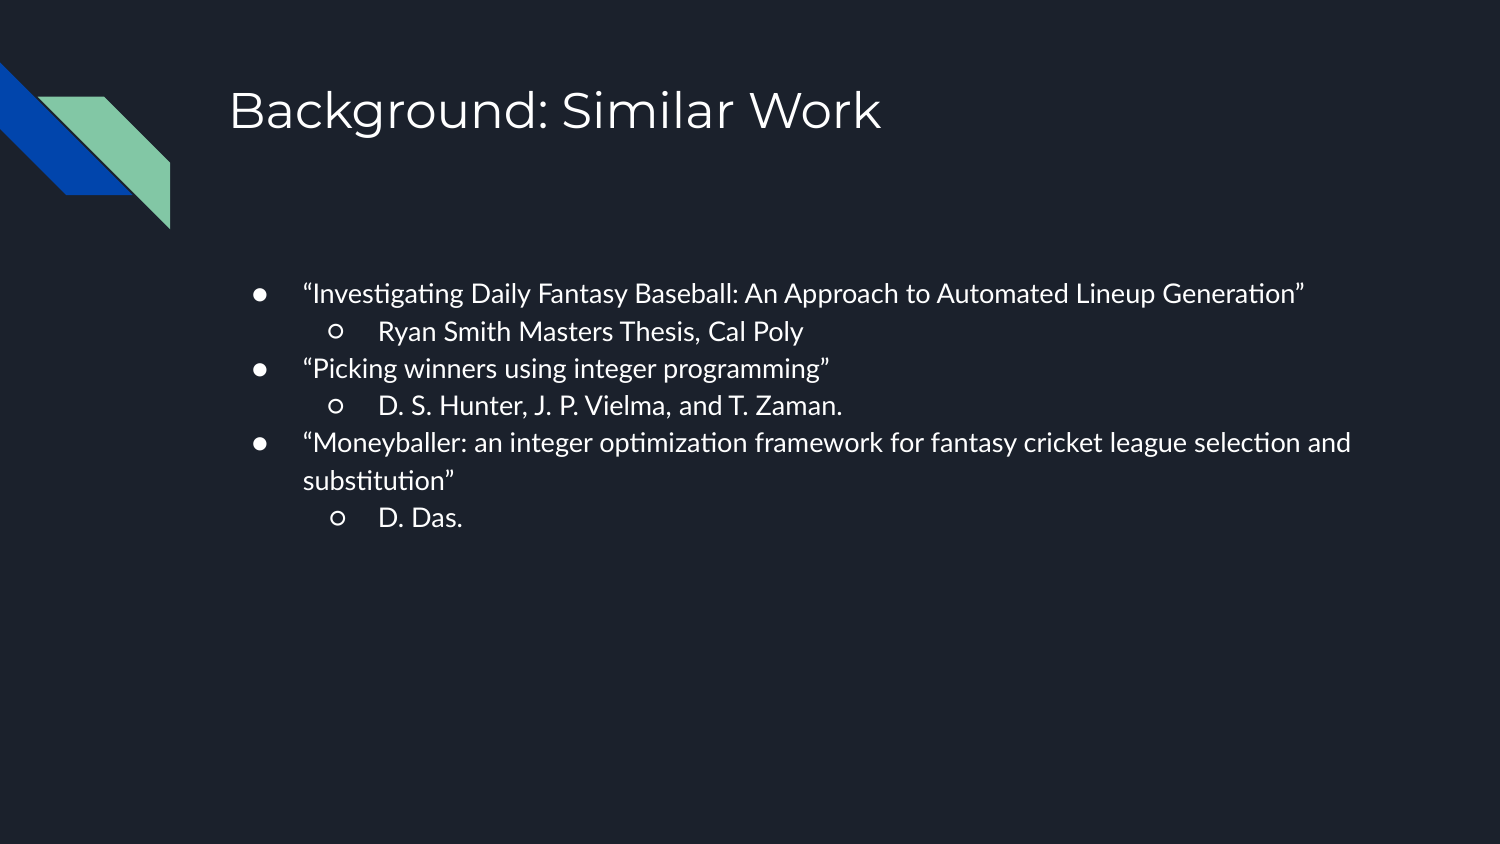

# Background: Similar Work
“Investigating Daily Fantasy Baseball: An Approach to Automated Lineup Generation”
Ryan Smith Masters Thesis, Cal Poly
“Picking winners using integer programming”
D. S. Hunter, J. P. Vielma, and T. Zaman.
“Moneyballer: an integer optimization framework for fantasy cricket league selection and substitution”
D. Das.